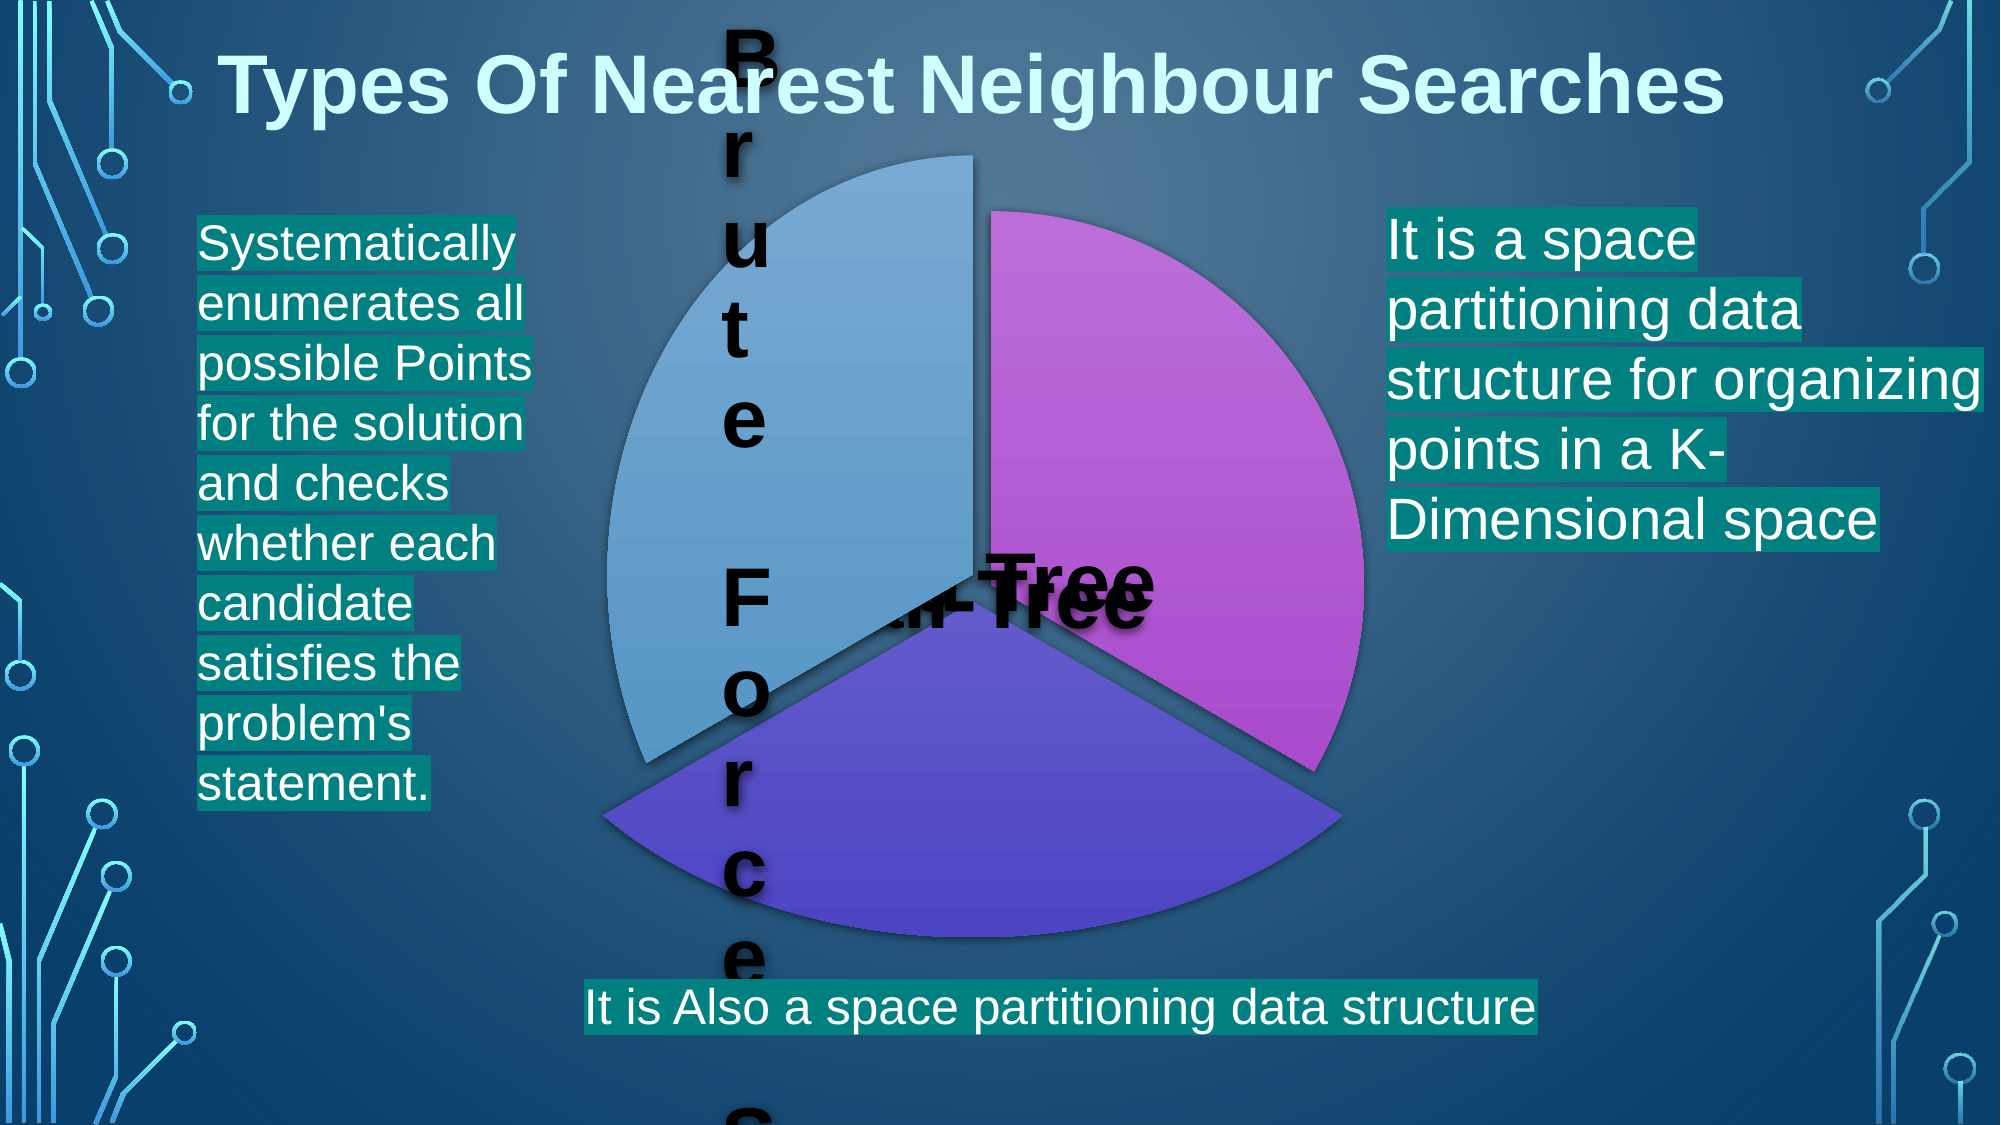

Types Of Nearest Neighbour Searches
K-d Tree
Ball-Tree
Brute Force Search
It is a space partitioning data structure for organizing points in a K-Dimensional space
Systematically enumerates all possible Points for the solution and checks whether each candidate satisfies the problem's statement.
It is Also a space partitioning data structure